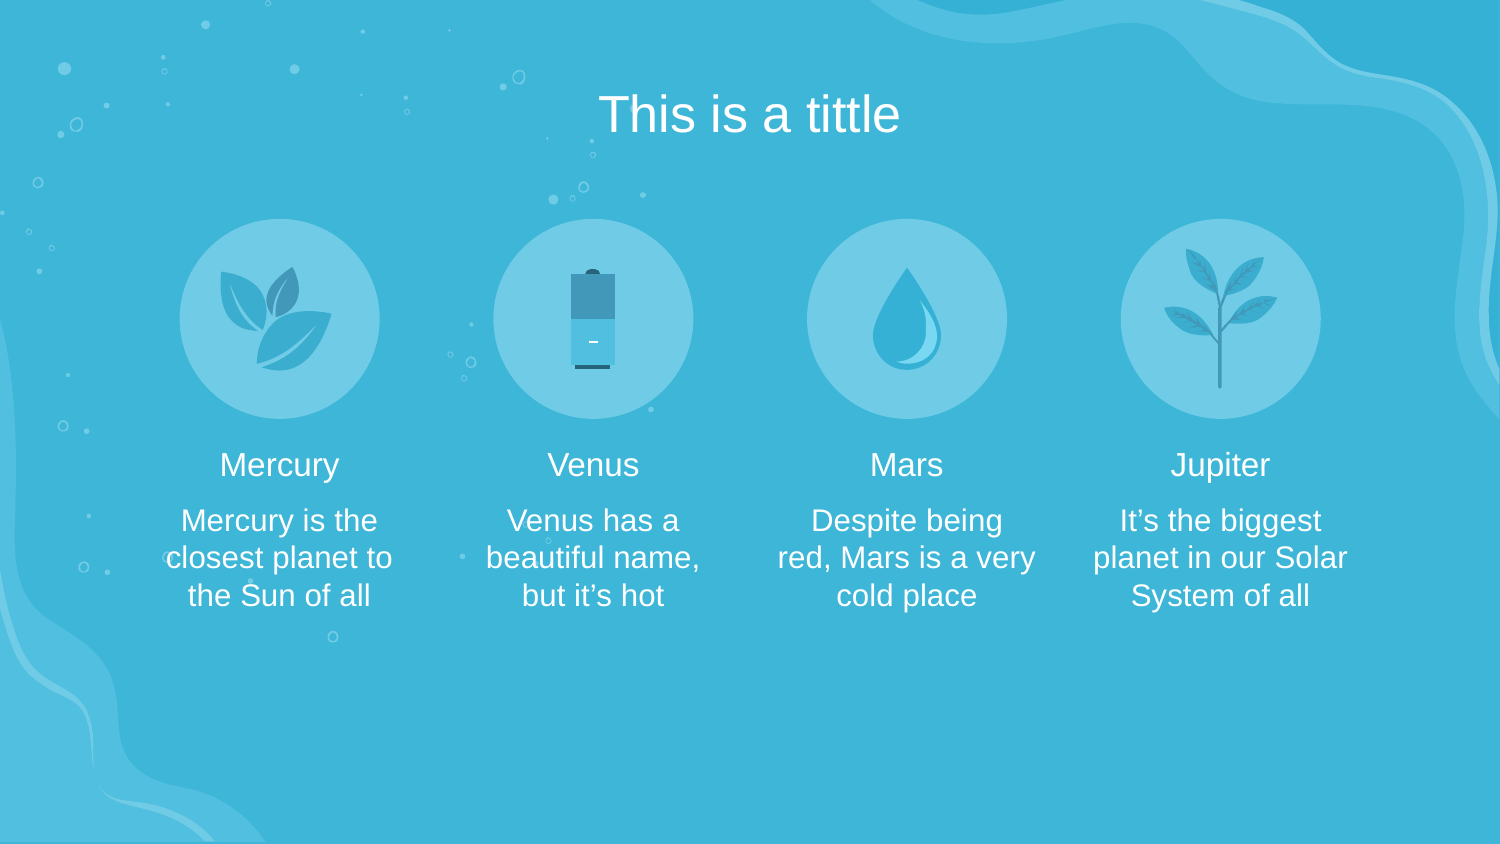

# This is a tittle

Mercury
Venus
Mars
Jupiter
Mercury is the closest planet to the Sun of all
Venus has a beautiful name, but it’s hot
Despite being
red, Mars is a very cold place
It’s the biggest planet in our Solar System of all